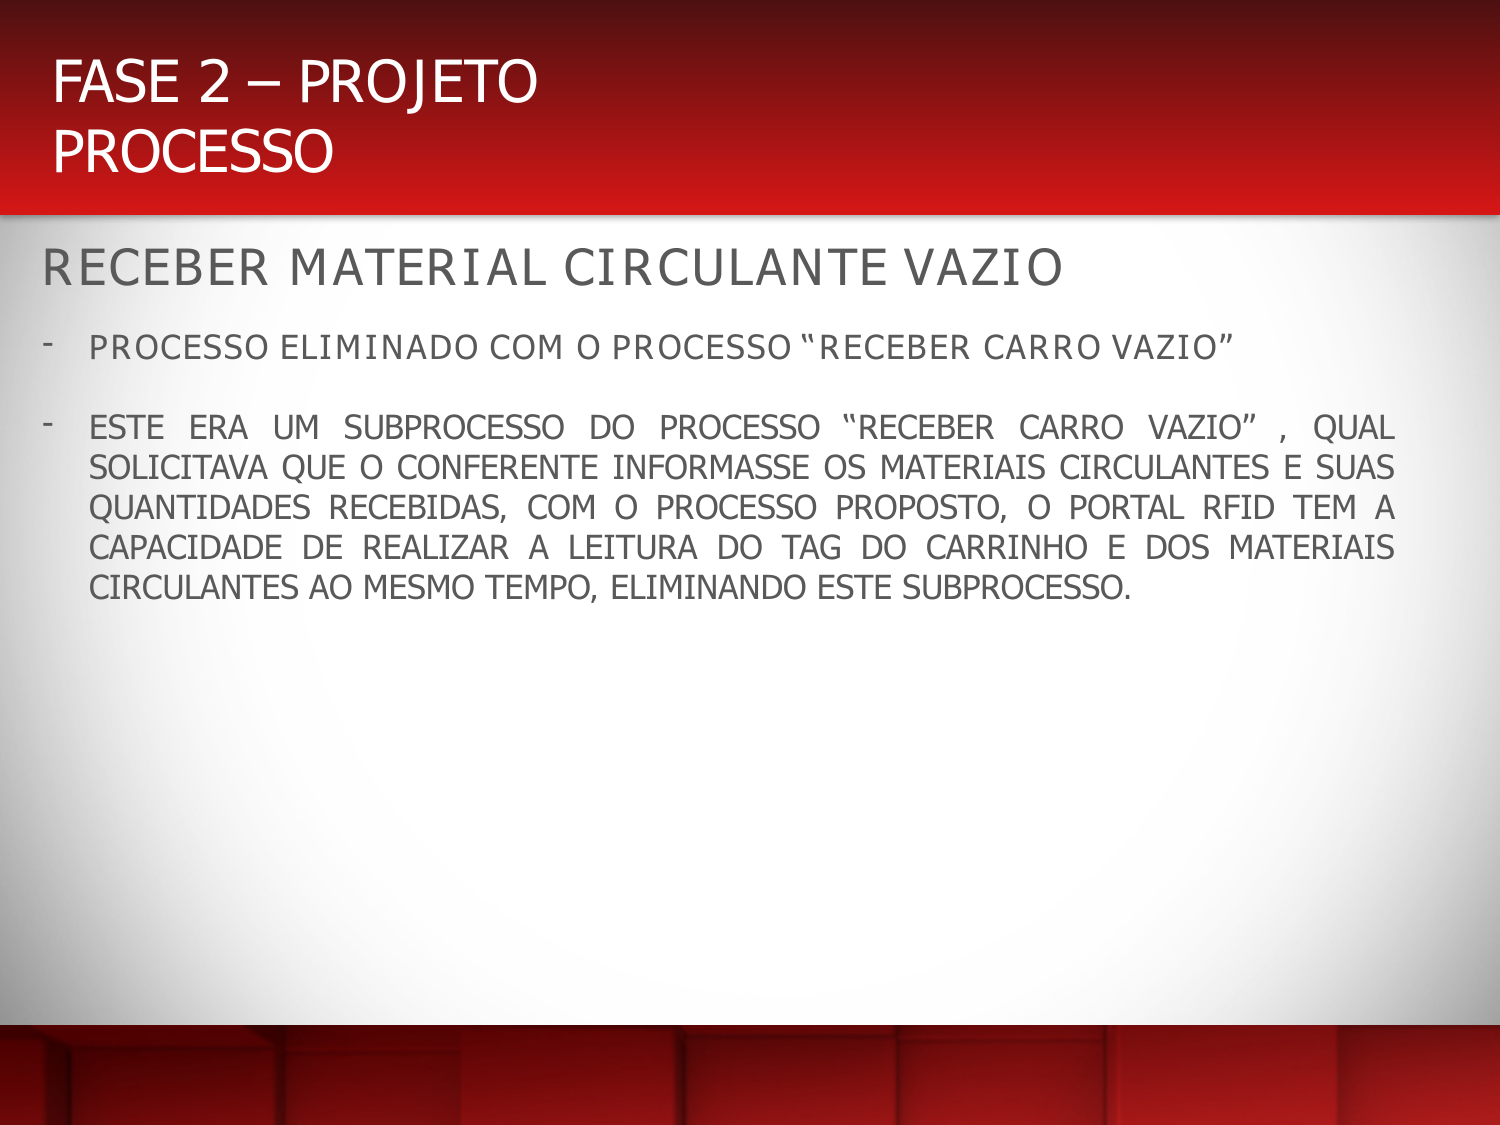

FASE 2 – PROJETO
PROCESSO

RECEBER MATERIAL CIRCULANTE VAZIO
PROCESSO ELIMINADO COM O PROCESSO “RECEBER CARRO VAZIO”

ESTE ERA UM SUBPROCESSO DO PROCESSO “RECEBER CARRO VAZIO” , QUAL SOLICITAVA QUE O CONFERENTE INFORMASSE OS MATERIAIS CIRCULANTES E SUAS QUANTIDADES RECEBIDAS, COM O PROCESSO PROPOSTO, O PORTAL RFID TEM A CAPACIDADE DE REALIZAR A LEITURA DO TAG DO CARRINHO E DOS MATERIAIS CIRCULANTES AO MESMO TEMPO, ELIMINANDO ESTE SUBPROCESSO.